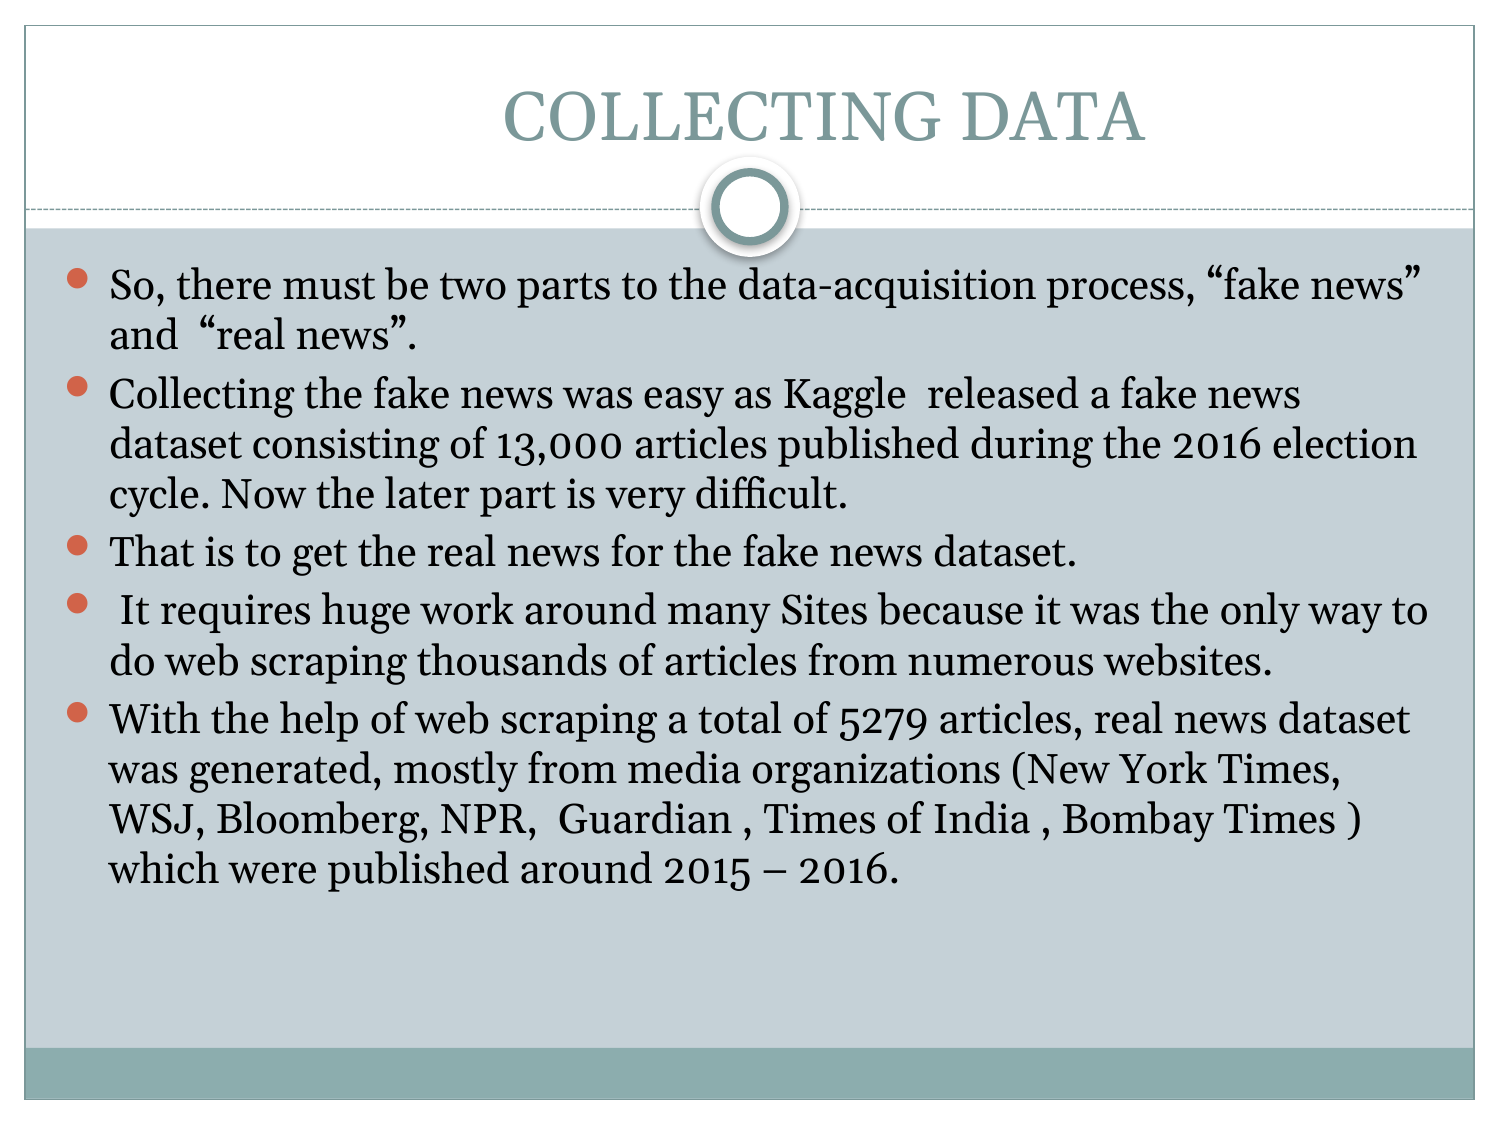

# COLLECTING DATA
So, there must be two parts to the data-acquisition process, “fake news” and  “real news”.
Collecting the fake news was easy as Kaggle  released a fake news dataset consisting of 13,000 articles published during the 2016 election cycle. Now the later part is very difficult.
That is to get the real news for the fake news dataset.
 It requires huge work around many Sites because it was the only way to do web scraping thousands of articles from numerous websites.
With the help of web scraping a total of 5279 articles, real news dataset was generated, mostly from media organizations (New York Times, WSJ, Bloomberg, NPR,  Guardian , Times of India , Bombay Times ) which were published around 2015 – 2016.